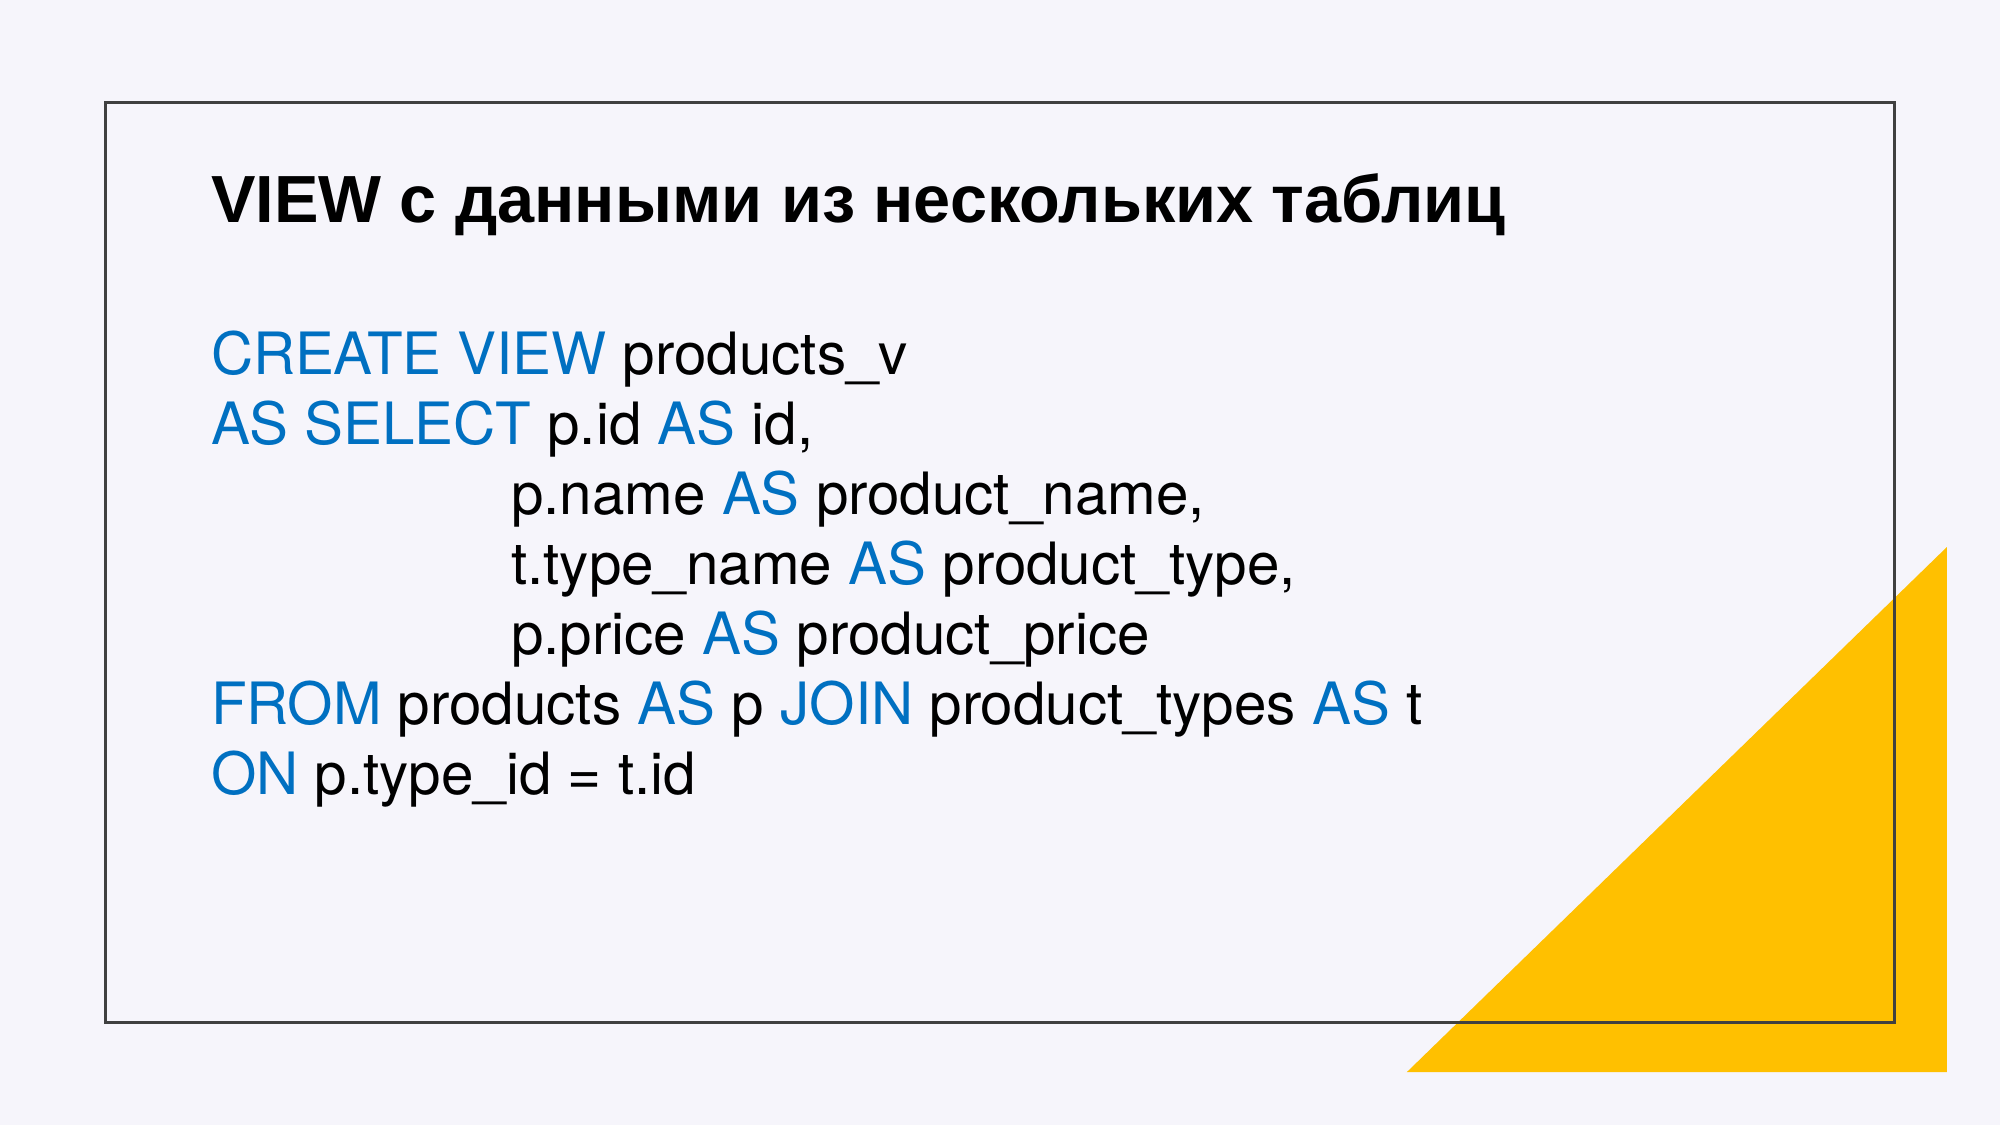

VIEW c данными из нескольких таблиц

CREATE VIEW products_v
AS SELECT p.id AS id,
		p.name AS product_name,
		t.type_name AS product_type,
		p.price AS product_price
FROM products AS p JOIN product_types AS t
ON p.type_id = t.id